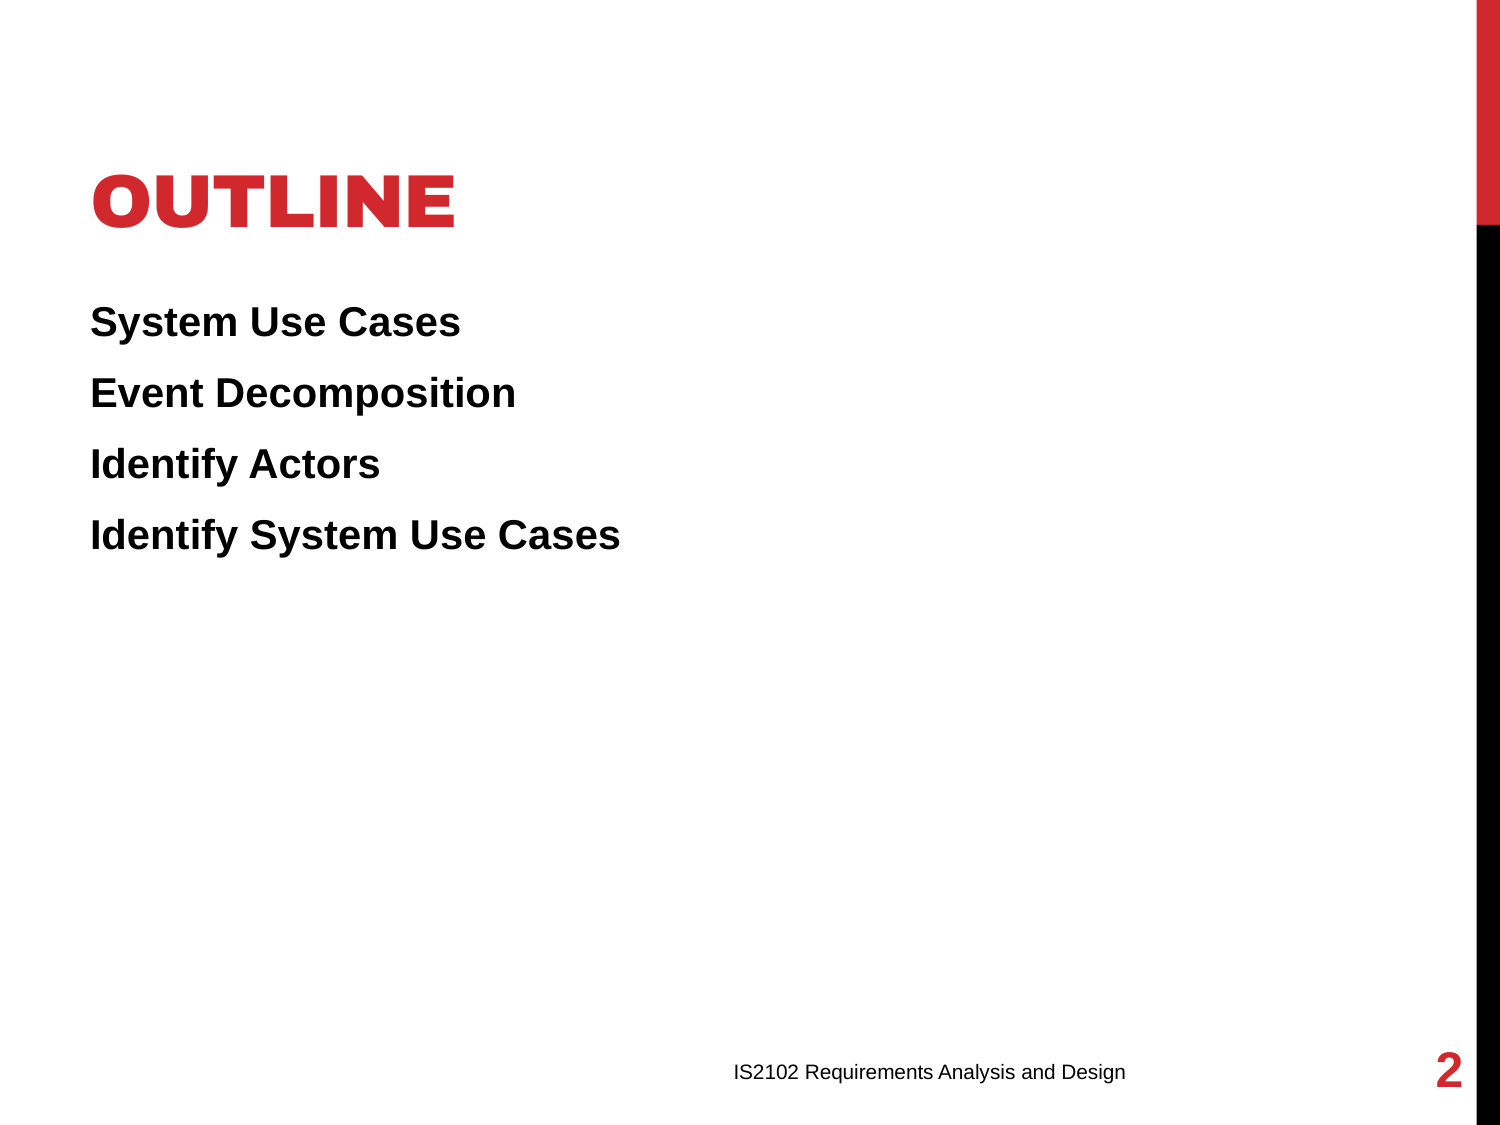

# Outline
System Use Cases
Event Decomposition
Identify Actors
Identify System Use Cases
2
IS2102 Requirements Analysis and Design